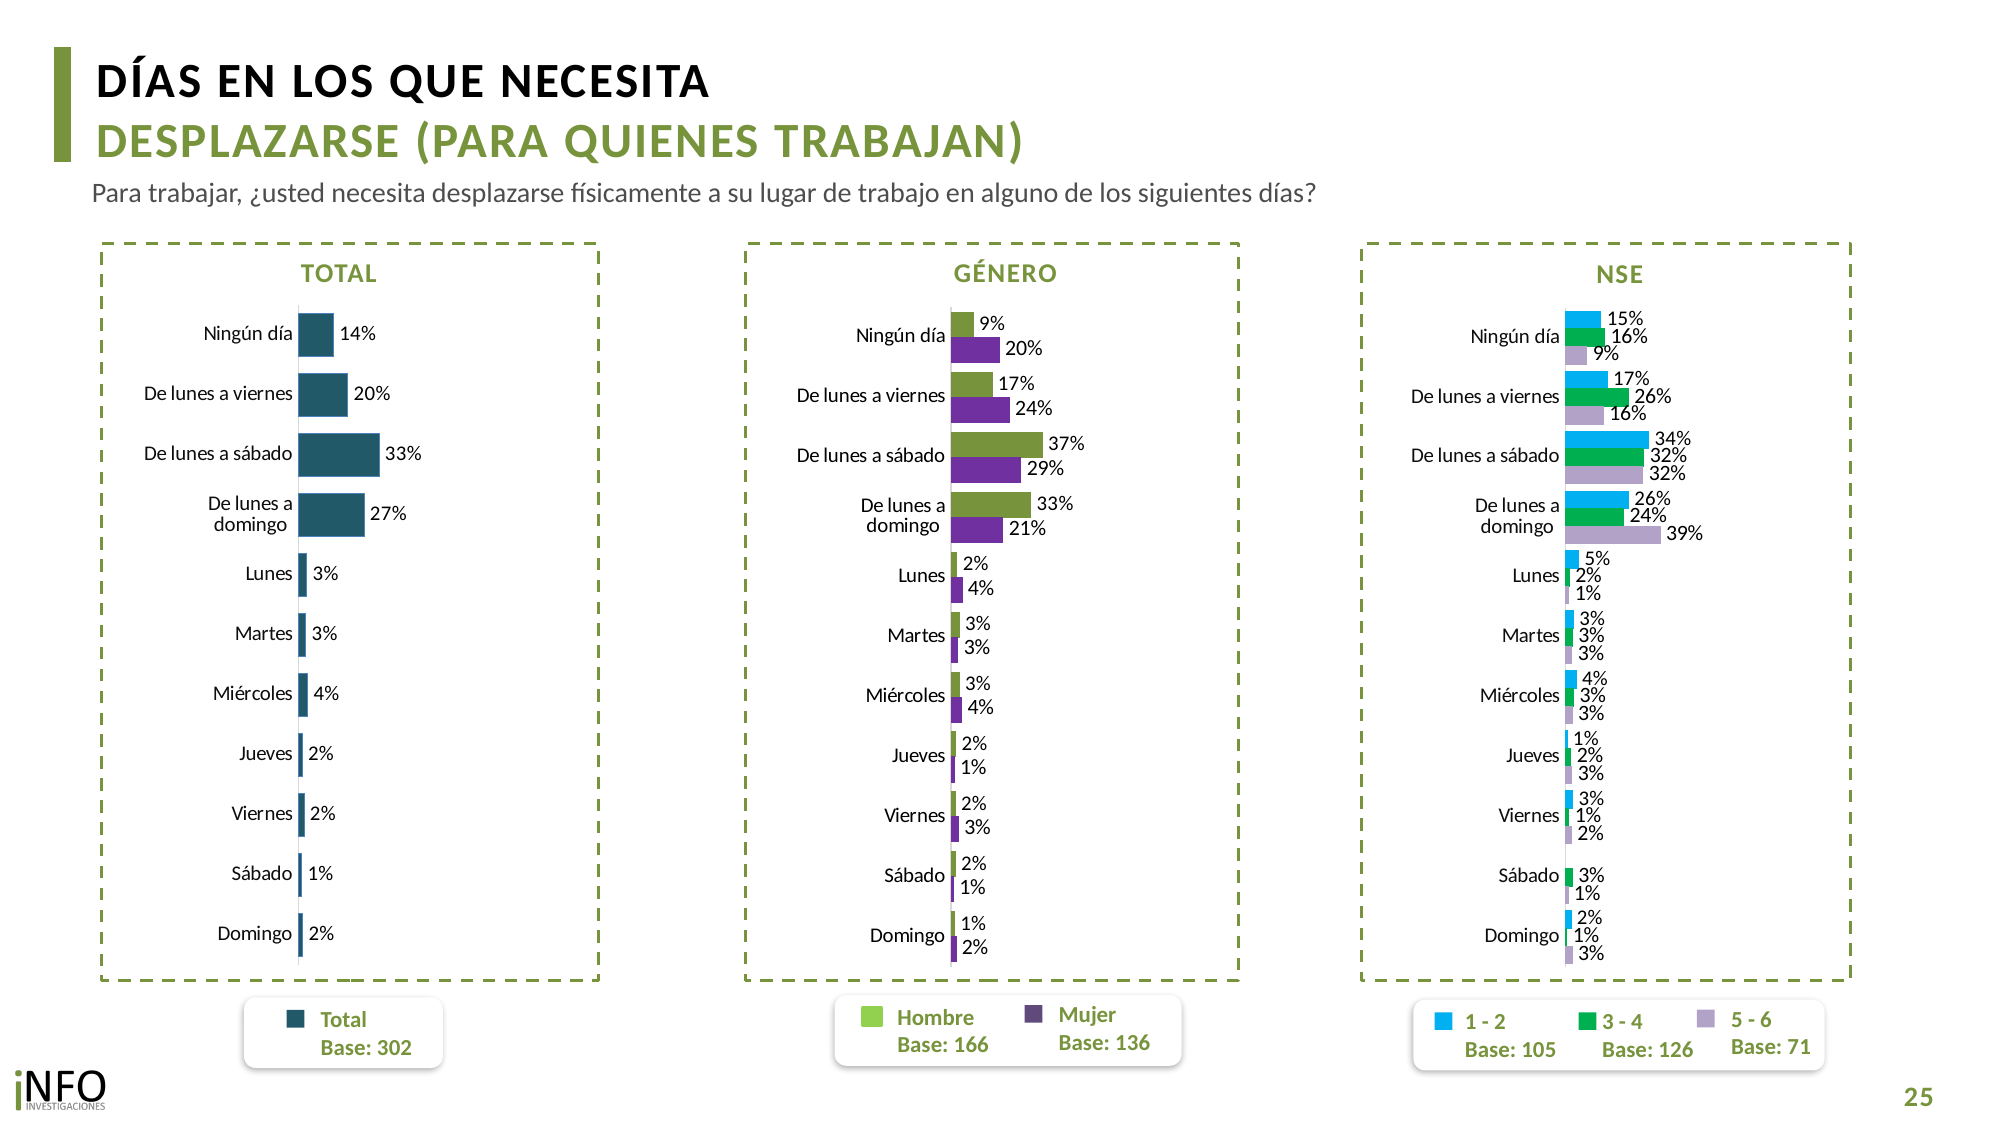

DÍAS EN LOS QUE NECESITA
DESPLAZARSE (PARA QUIENES TRABAJAN)

Para trabajar, ¿usted necesita desplazarse físicamente a su lugar de trabajo en alguno de los siguientes días?

TOTAL
GÉNERO
NSE

### Chart

| Category | Total |
|---|---|
| Ningún día | 0.14344468746961078 |
| De lunes a viernes | 0.20268645767577906 |
| De lunes a sábado | 0.33010845222008883 |
| De lunes a domingo | 0.2693029934763371 |
| Lunes | 0.03392258590341853 |
| Martes | 0.03000988958248277 |
| Miércoles | 0.03770121182920279 |
| Jueves | 0.015634855160722407 |
| Viernes | 0.022753667015839803 |
| Sábado | 0.012628829214010625 |
| Domingo | 0.016851878503321625 |

### Chart

| Category | Hombre | Mujer |
|---|---|---|
| Ningún día | 0.09062651105640086 | 0.1967858956299731 |
| De lunes a viernes | 0.16737502250967498 | 0.23834756416496983 |
| De lunes a sábado | 0.37385317609570123 | 0.28593054641902976 |
| De lunes a domingo | 0.32621462323353895 | 0.21182779656921644 |
| Lunes | 0.02359166639026697 | 0.04435580729917168 |
| Martes | 0.03263184529756584 | 0.027361969963082367 |
| Miércoles | 0.03263184529756584 | 0.04282077773942597 |
| Jueves | 0.019036627499777727 | 0.012199396786844795 |
| Viernes | 0.015916447587592544 | 0.029658591977789018 |
| Sábado | 0.016005065176170747 | 0.009219160090882058 |
| Domingo | 0.013801889272892364 | 0.019932070237970438 |

### Chart

| Category | 1 - 2 | 3 - 4 | 5 - 6 |
|---|---|---|---|
| Ningún día | 0.14531969156723196 | 0.16129513428691974 | 0.08828816683971191 |
| De lunes a viernes | 0.17074234488507847 | 0.2578276836372556 | 0.15546269440599264 |
| De lunes a sábado | 0.3411810783983341 | 0.3217503798385259 | 0.3169315405083282 |
| De lunes a domingo | 0.25861928076262897 | 0.23879561264986193 | 0.3879782434924211 |
| Lunes | 0.05468960518887666 | 0.016592383125579938 | 0.013753750417630177 |
| Martes | 0.03262949679437216 | 0.02818475111037645 | 0.026474198722838488 |
| Miércoles | 0.04390823151912672 | 0.034037731231055114 | 0.027507500835260355 |
| Jueves | 0.006676700346666526 | 0.022331770989697783 | 0.026474198722838488 |
| Viernes | 0.029234169796175647 | 0.014285949996816441 | 0.024865156030707124 |
| Sábado | None | 0.02818475111037645 | 0.011111405613076948 |
| Domingo | 0.02277129885118306 | 0.005852980120678669 | 0.027747988197672543 |
Mujer
Base: 136

Hombre
Base: 166

5 - 6
Base: 71

1 - 2
Base: 105
3 - 4
Base: 126

Total
Base: 302

25